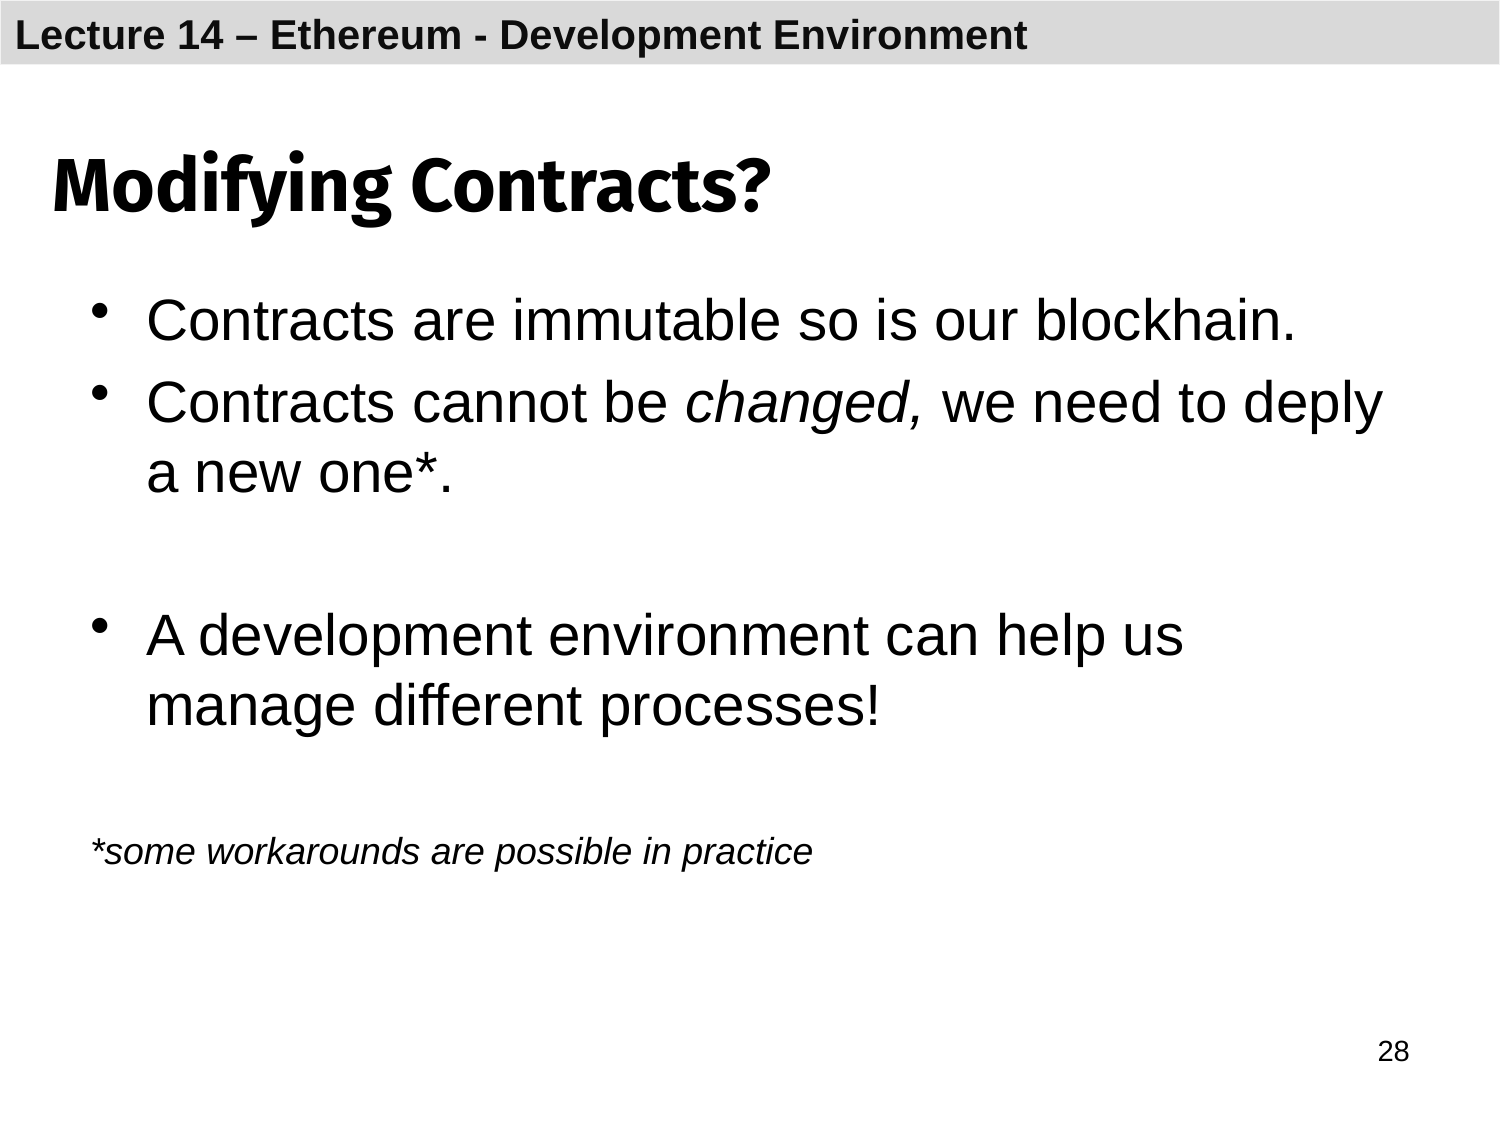

# Modifying Contracts?
Contracts are immutable so is our blockhain.
Contracts cannot be changed, we need to deply a new one*.

A development environment can help us manage different processes!

*some workarounds are possible in practice
28